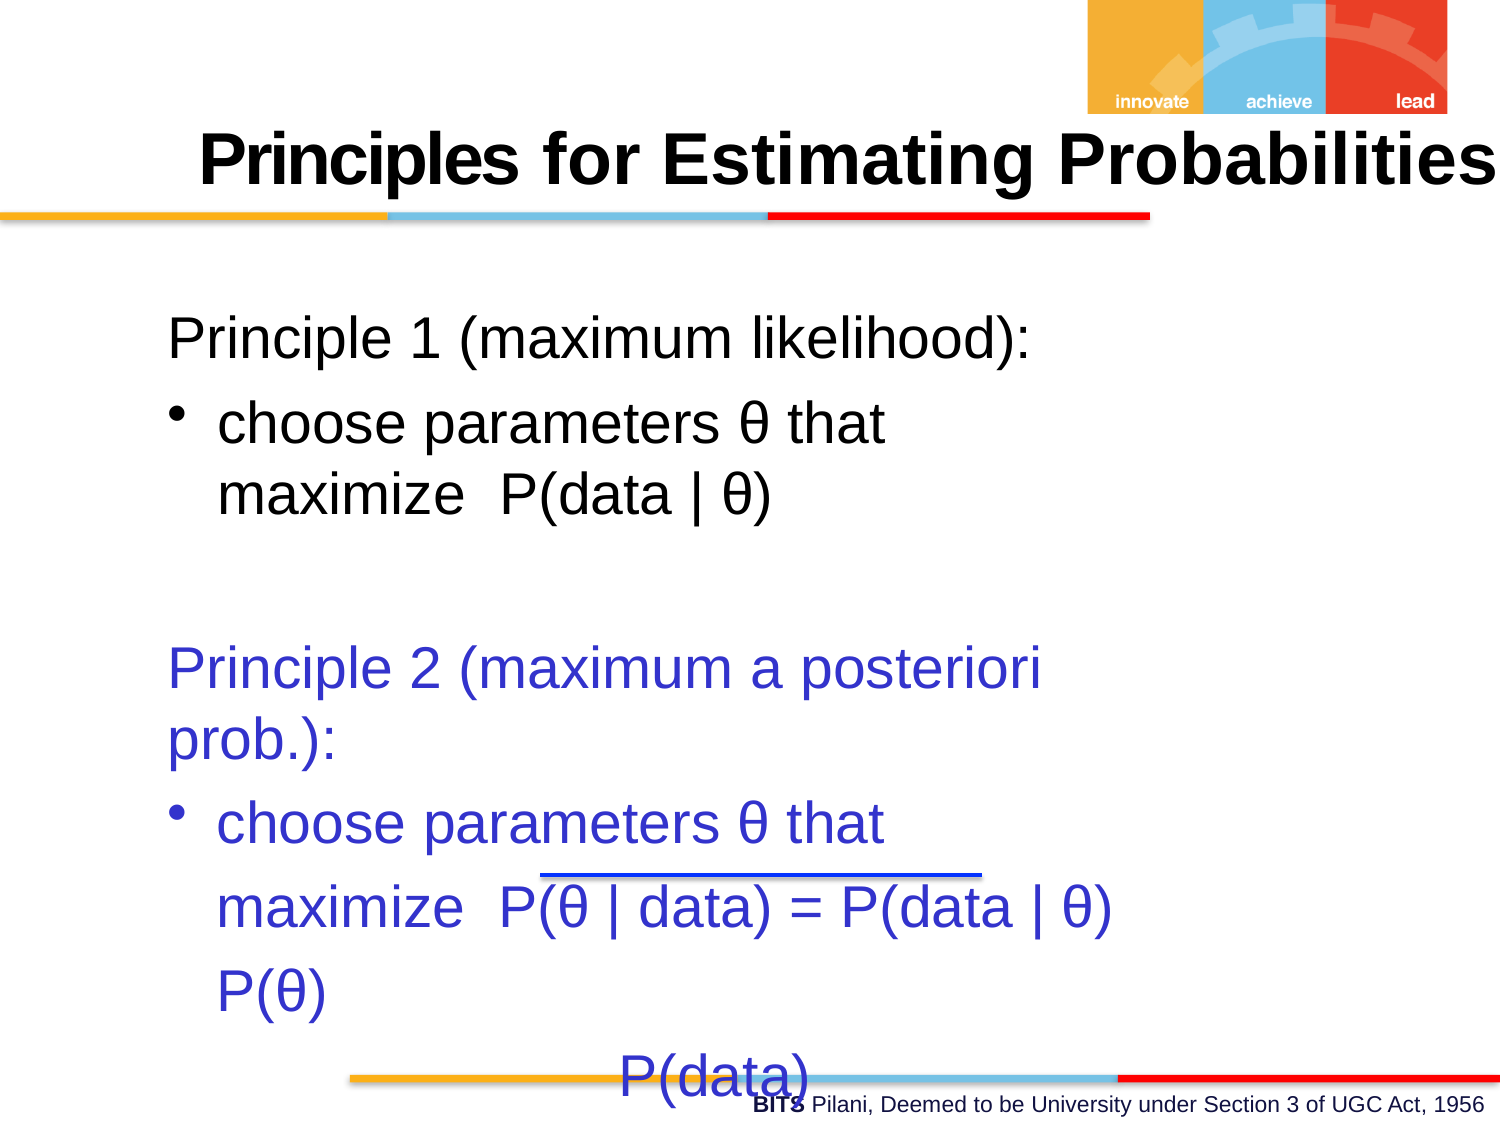

Principles for Estimating Probabilities
Principle 1 (maximum likelihood):
choose parameters θ that maximize  P(data | θ)

Principle 2 (maximum a posteriori prob.):
choose parameters θ that maximize  P(θ | data) = P(data | θ) P(θ)
P(data)